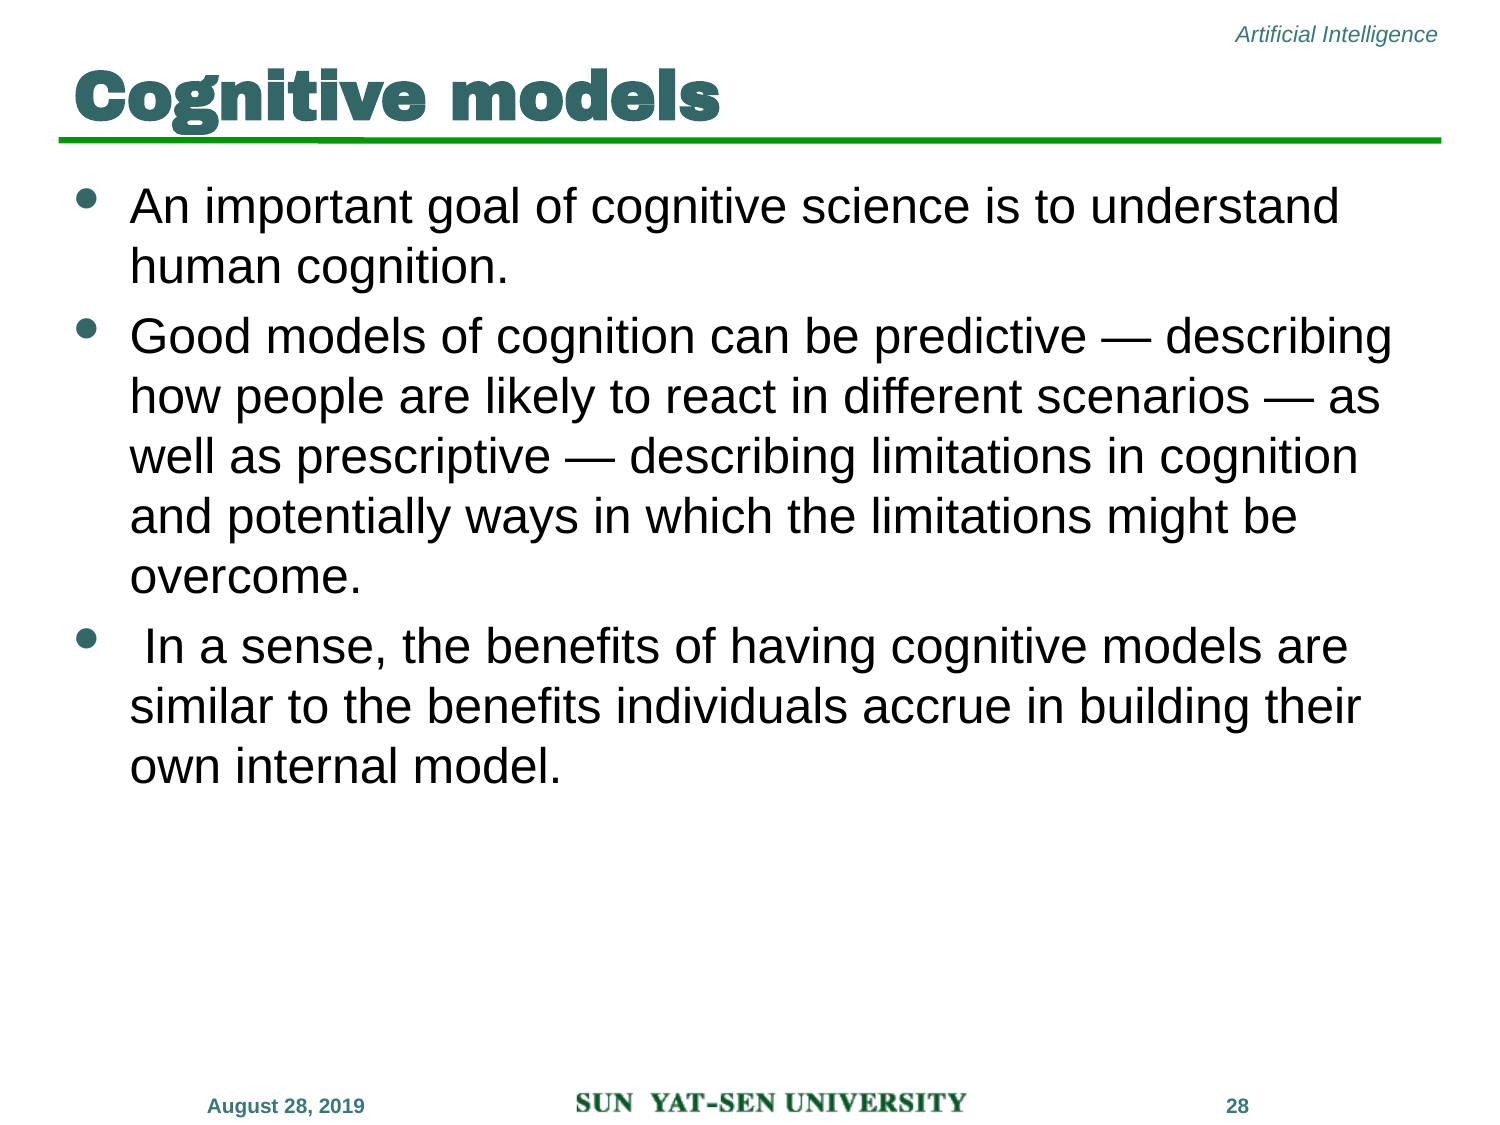

# Cognitive models
An important goal of cognitive science is to understand human cognition.
Good models of cognition can be predictive — describing how people are likely to react in different scenarios — as well as prescriptive — describing limitations in cognition and potentially ways in which the limitations might be overcome.
 In a sense, the benefits of having cognitive models are similar to the benefits individuals accrue in building their own internal model.